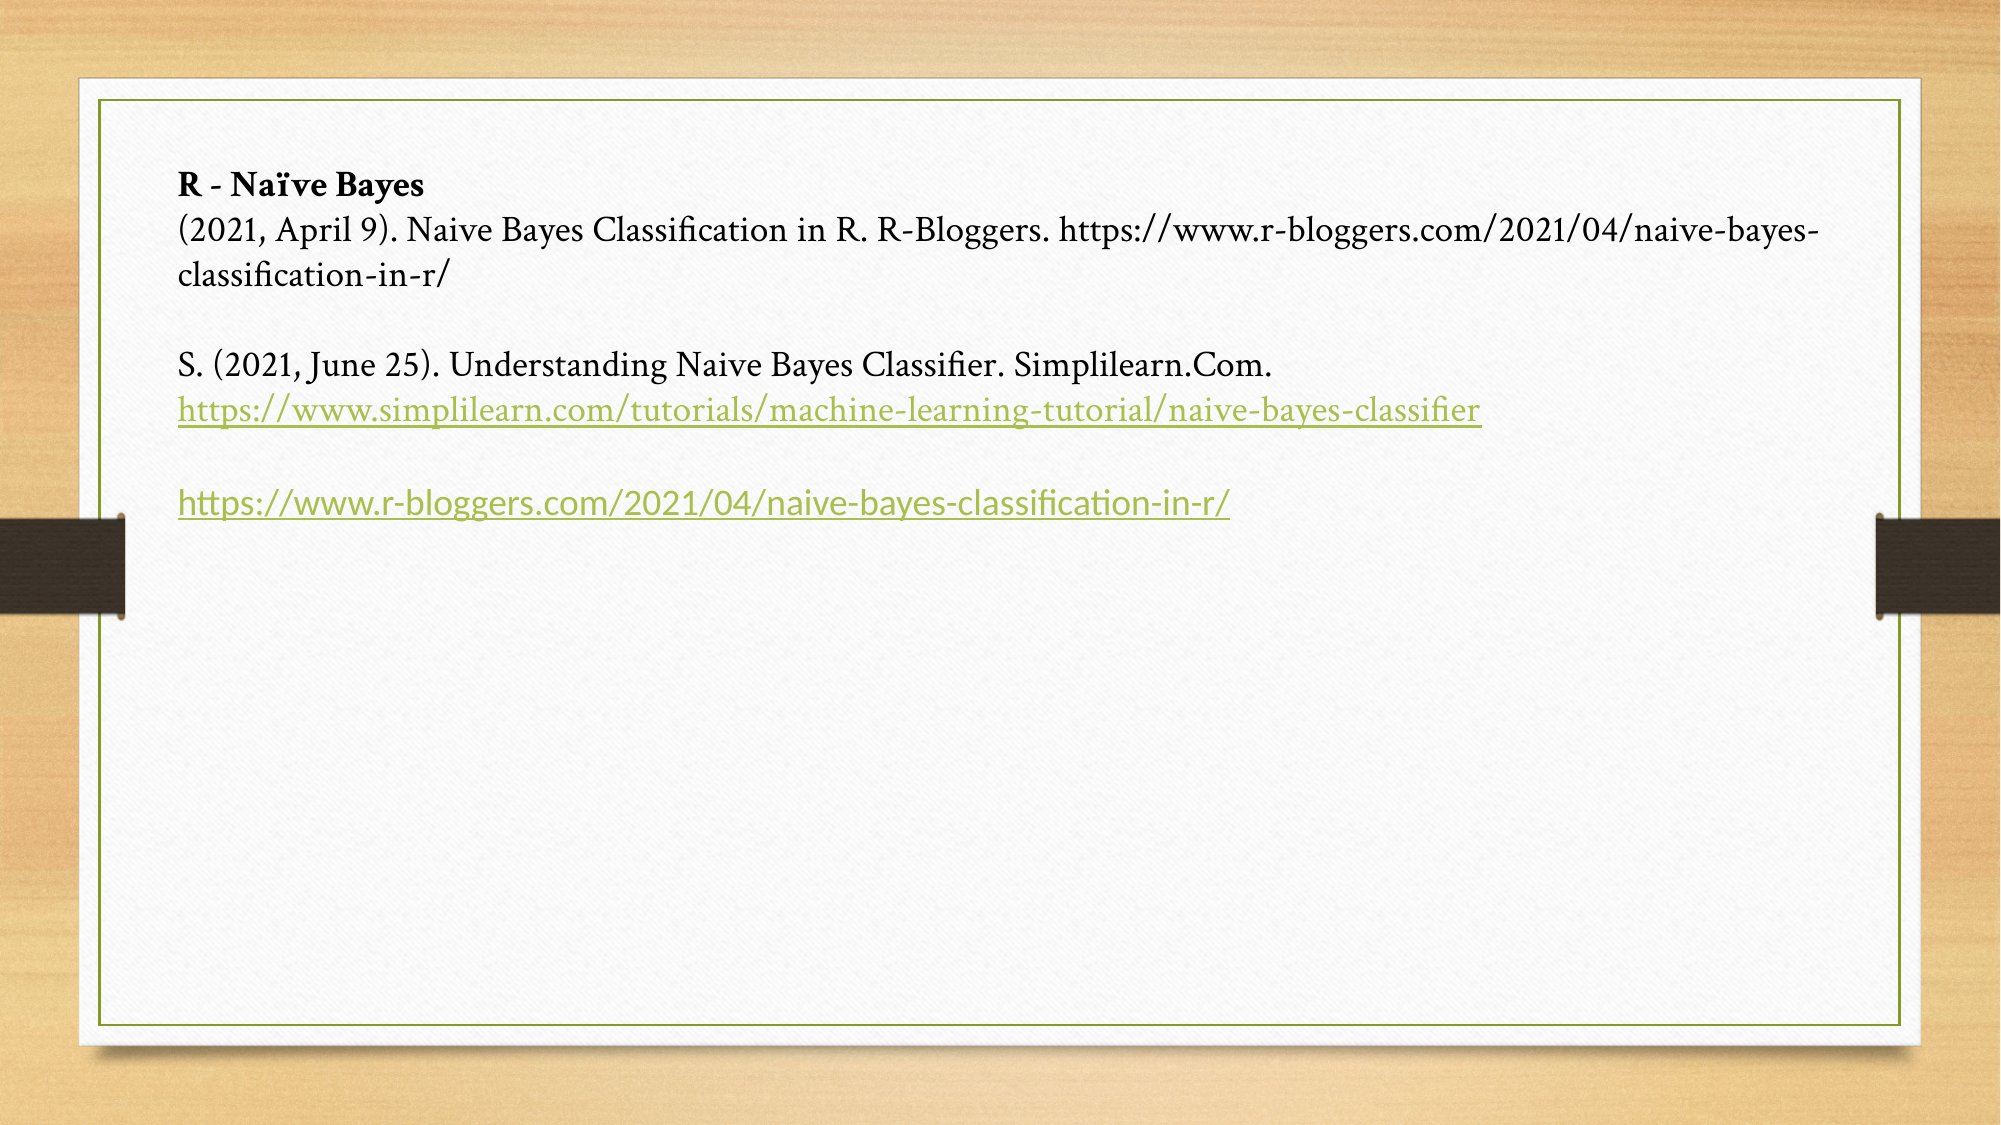

R - Naïve Bayes
(2021, April 9). Naive Bayes Classification in R. R-Bloggers. https://www.r-bloggers.com/2021/04/naive-bayes-classification-in-r/

S. (2021, June 25). Understanding Naive Bayes Classifier. Simplilearn.Com. https://www.simplilearn.com/tutorials/machine-learning-tutorial/naive-bayes-classifier

https://www.r-bloggers.com/2021/04/naive-bayes-classification-in-r/